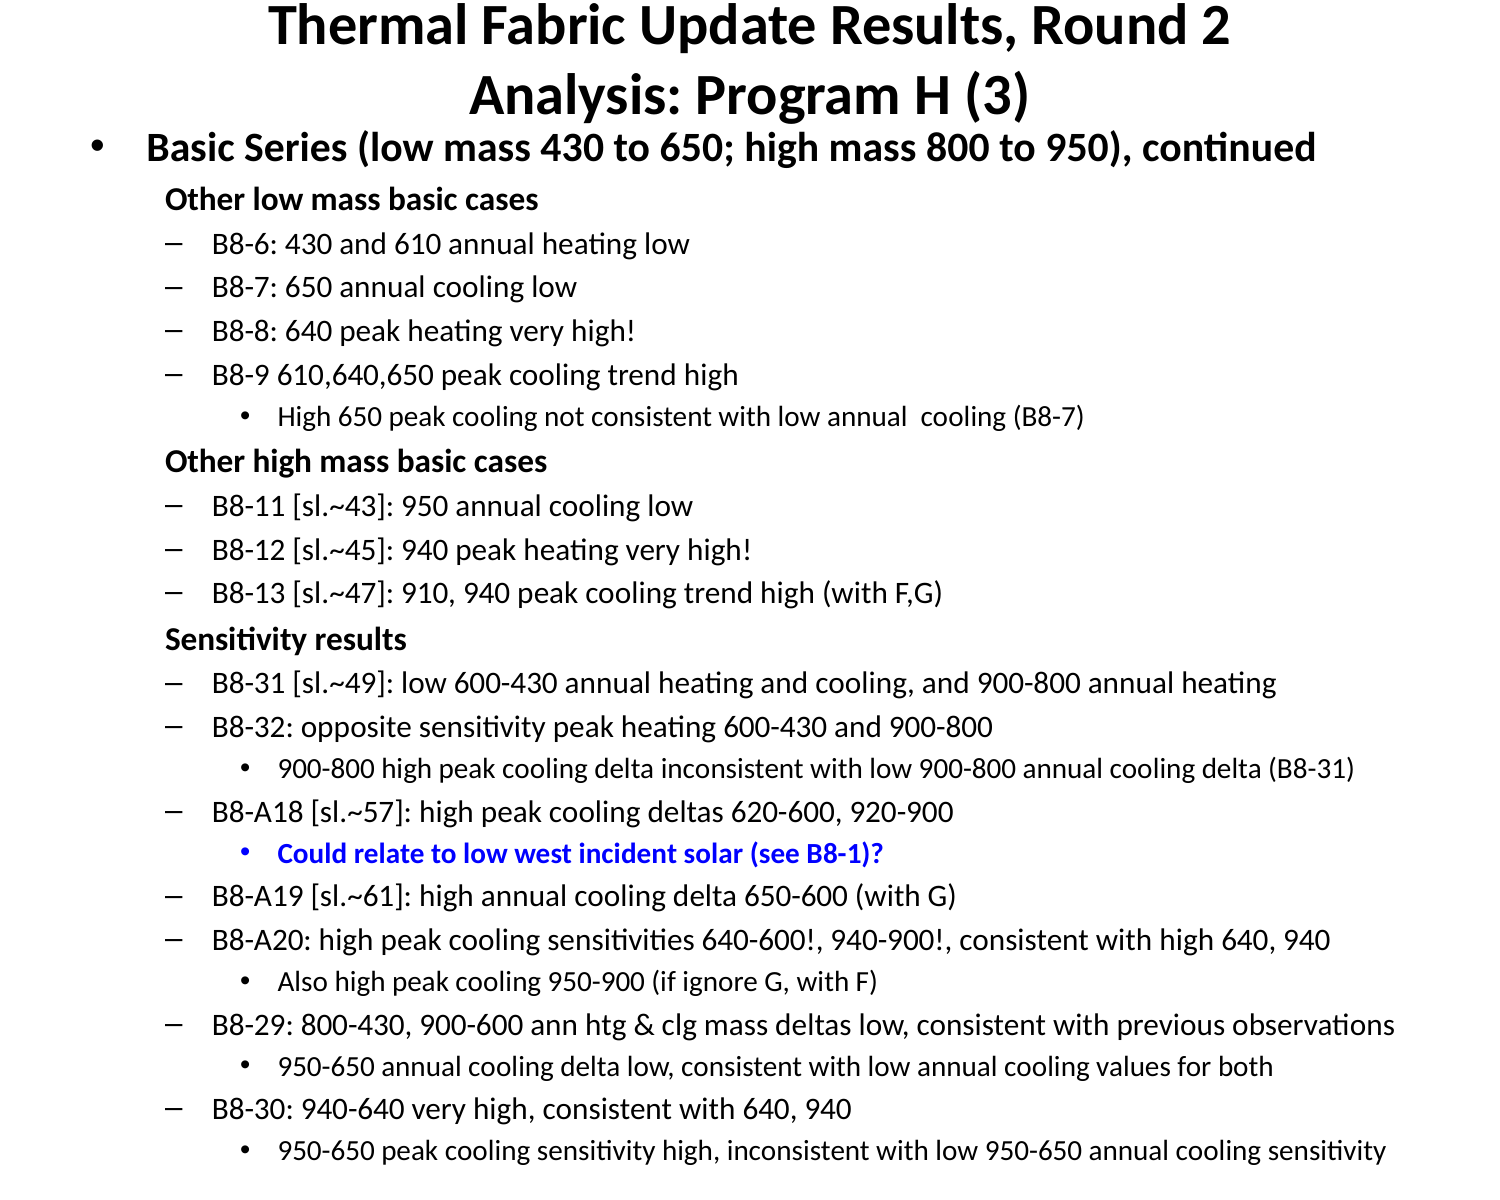

# Thermal Fabric Update Results, Round 2 Analysis: Program H (3)
Basic Series (low mass 430 to 650; high mass 800 to 950), continued
Other low mass basic cases
B8-6: 430 and 610 annual heating low
B8-7: 650 annual cooling low
B8-8: 640 peak heating very high!
B8-9 610,640,650 peak cooling trend high
High 650 peak cooling not consistent with low annual  cooling (B8-7)
Other high mass basic cases
B8-11 [sl.~43]: 950 annual cooling low
B8-12 [sl.~45]: 940 peak heating very high!
B8-13 [sl.~47]: 910, 940 peak cooling trend high (with F,G)
Sensitivity results
B8-31 [sl.~49]: low 600-430 annual heating and cooling, and 900-800 annual heating
B8-32: opposite sensitivity peak heating 600-430 and 900-800
900-800 high peak cooling delta inconsistent with low 900-800 annual cooling delta (B8-31)
B8-A18 [sl.~57]: high peak cooling deltas 620-600, 920-900
Could relate to low west incident solar (see B8-1)?
B8-A19 [sl.~61]: high annual cooling delta 650-600 (with G)
B8-A20: high peak cooling sensitivities 640-600!, 940-900!, consistent with high 640, 940
Also high peak cooling 950-900 (if ignore G, with F)
B8-29: 800-430, 900-600 ann htg & clg mass deltas low, consistent with previous observations
950-650 annual cooling delta low, consistent with low annual cooling values for both
B8-30: 940-640 very high, consistent with 640, 940
950-650 peak cooling sensitivity high, inconsistent with low 950-650 annual cooling sensitivity